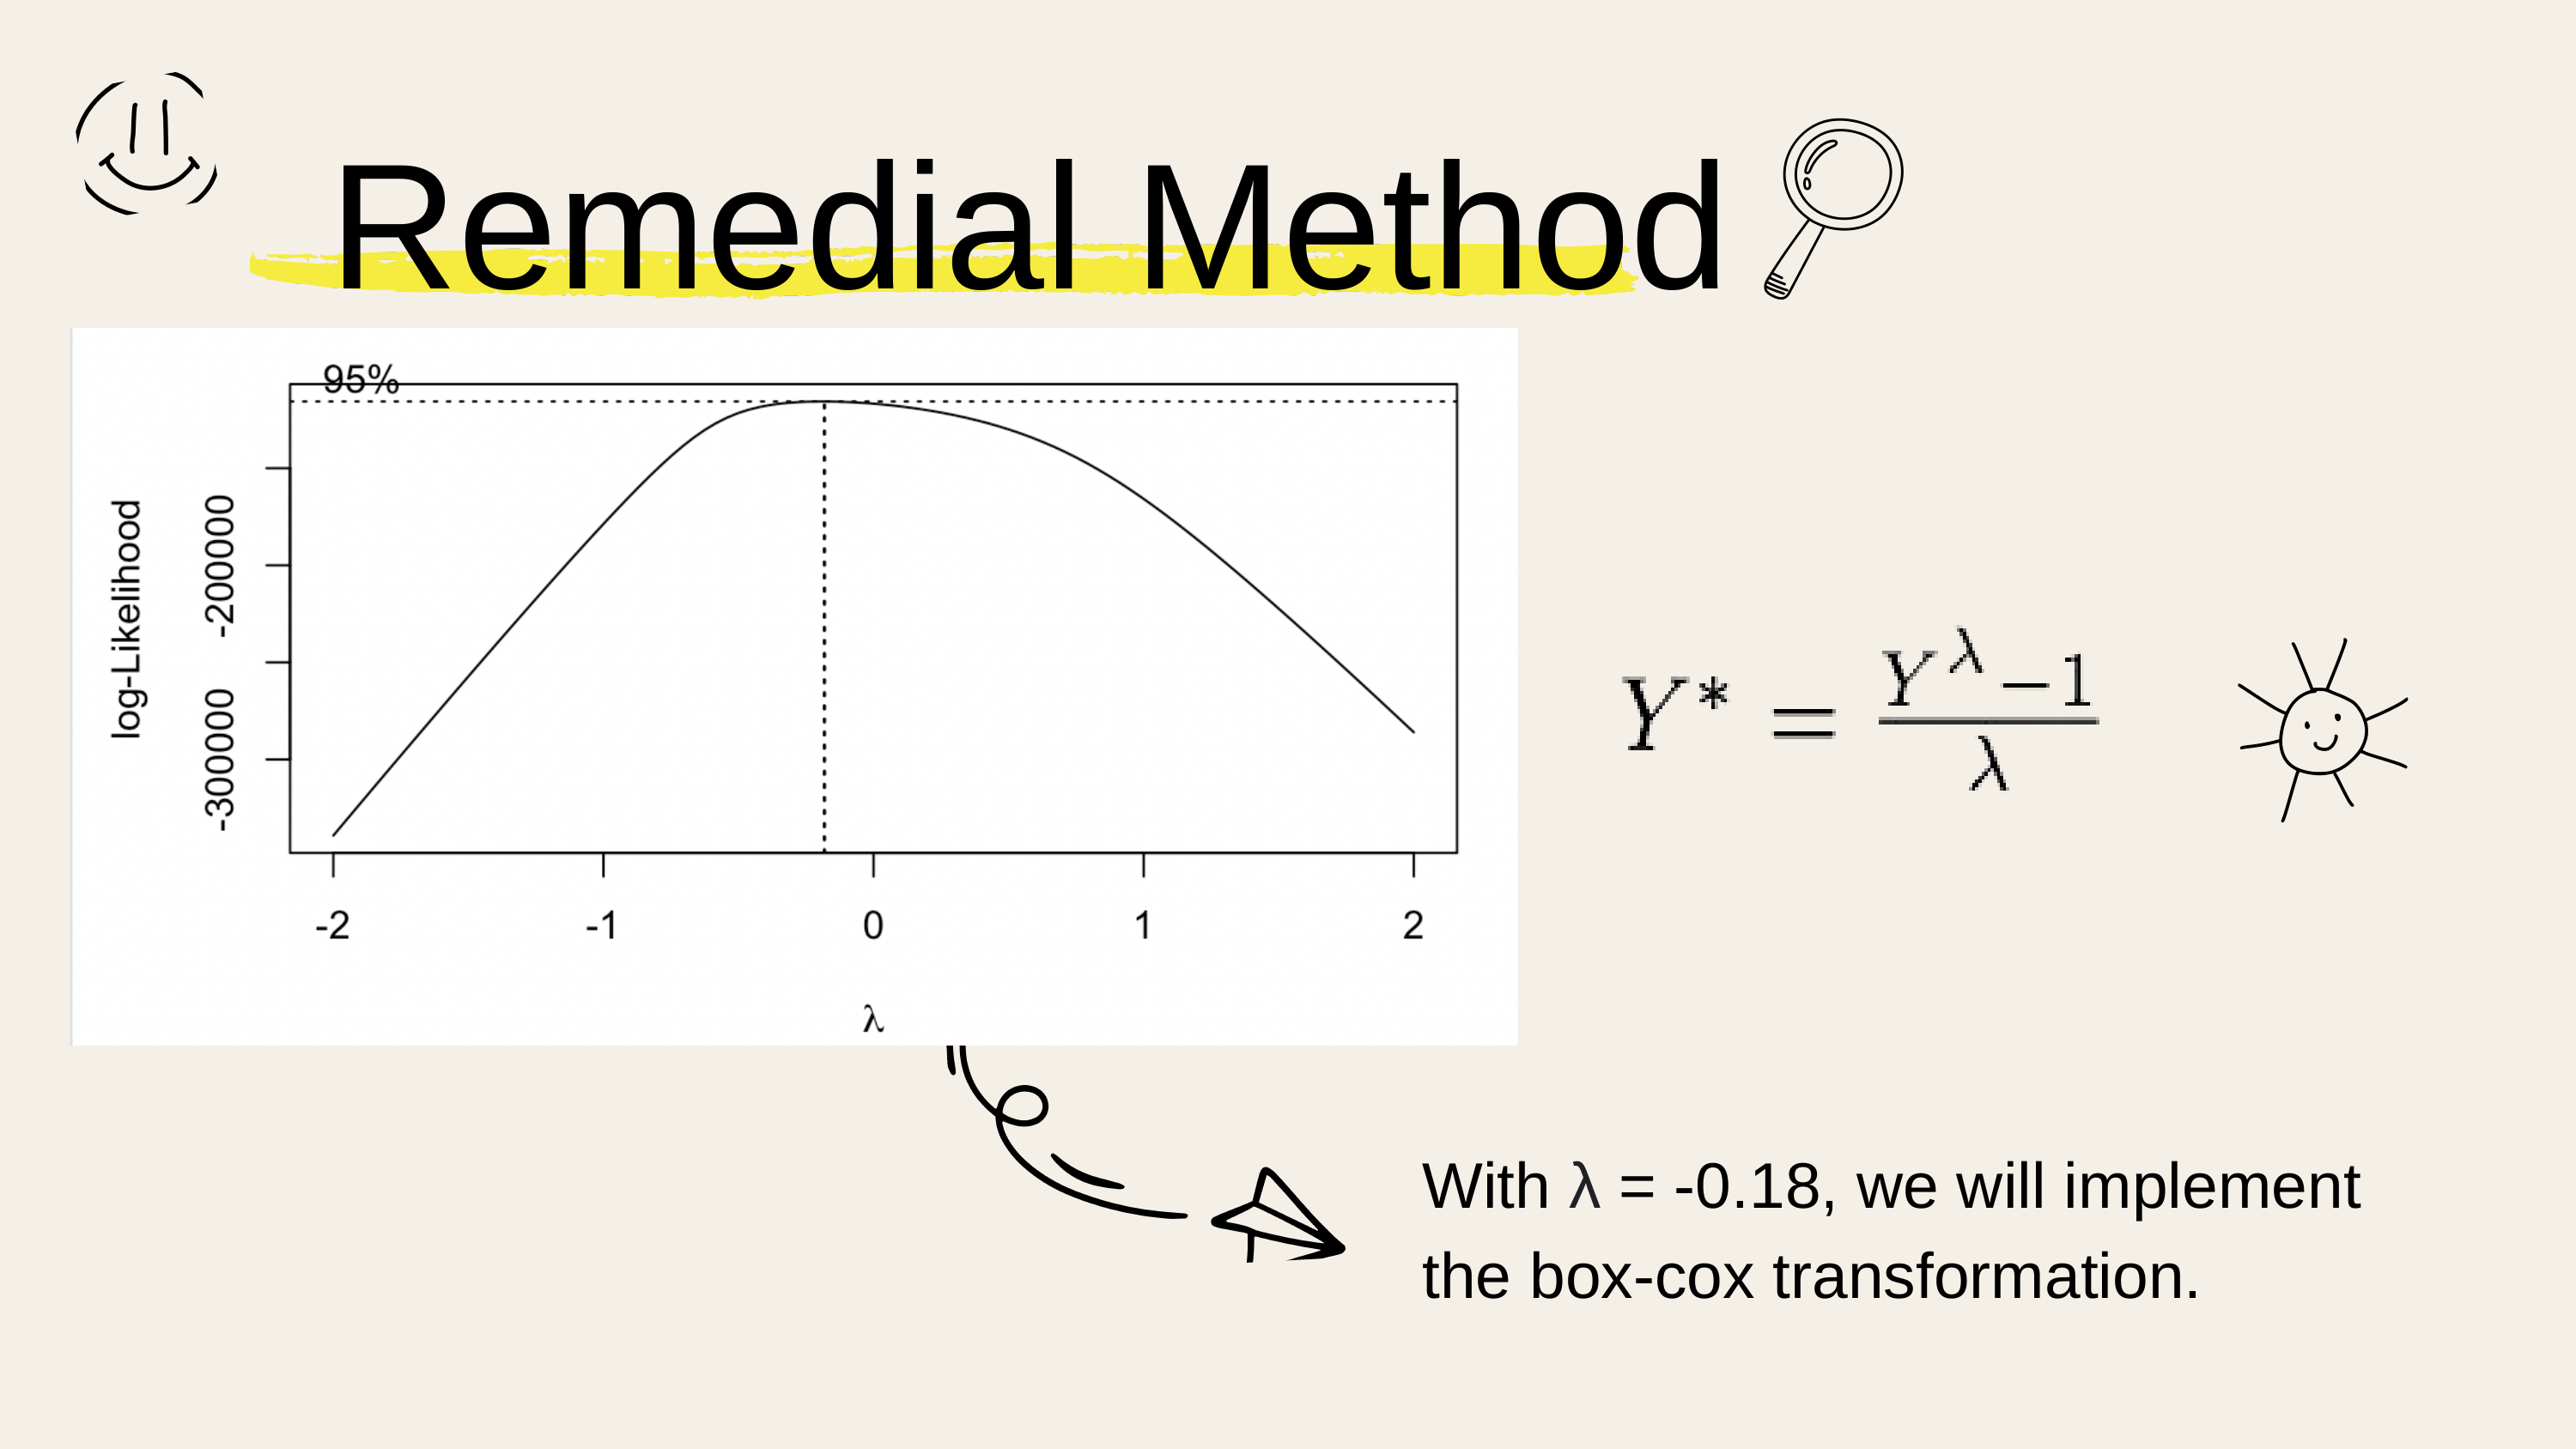

Remedial Method

With λ = -0.18, we will implement the box-cox transformation.